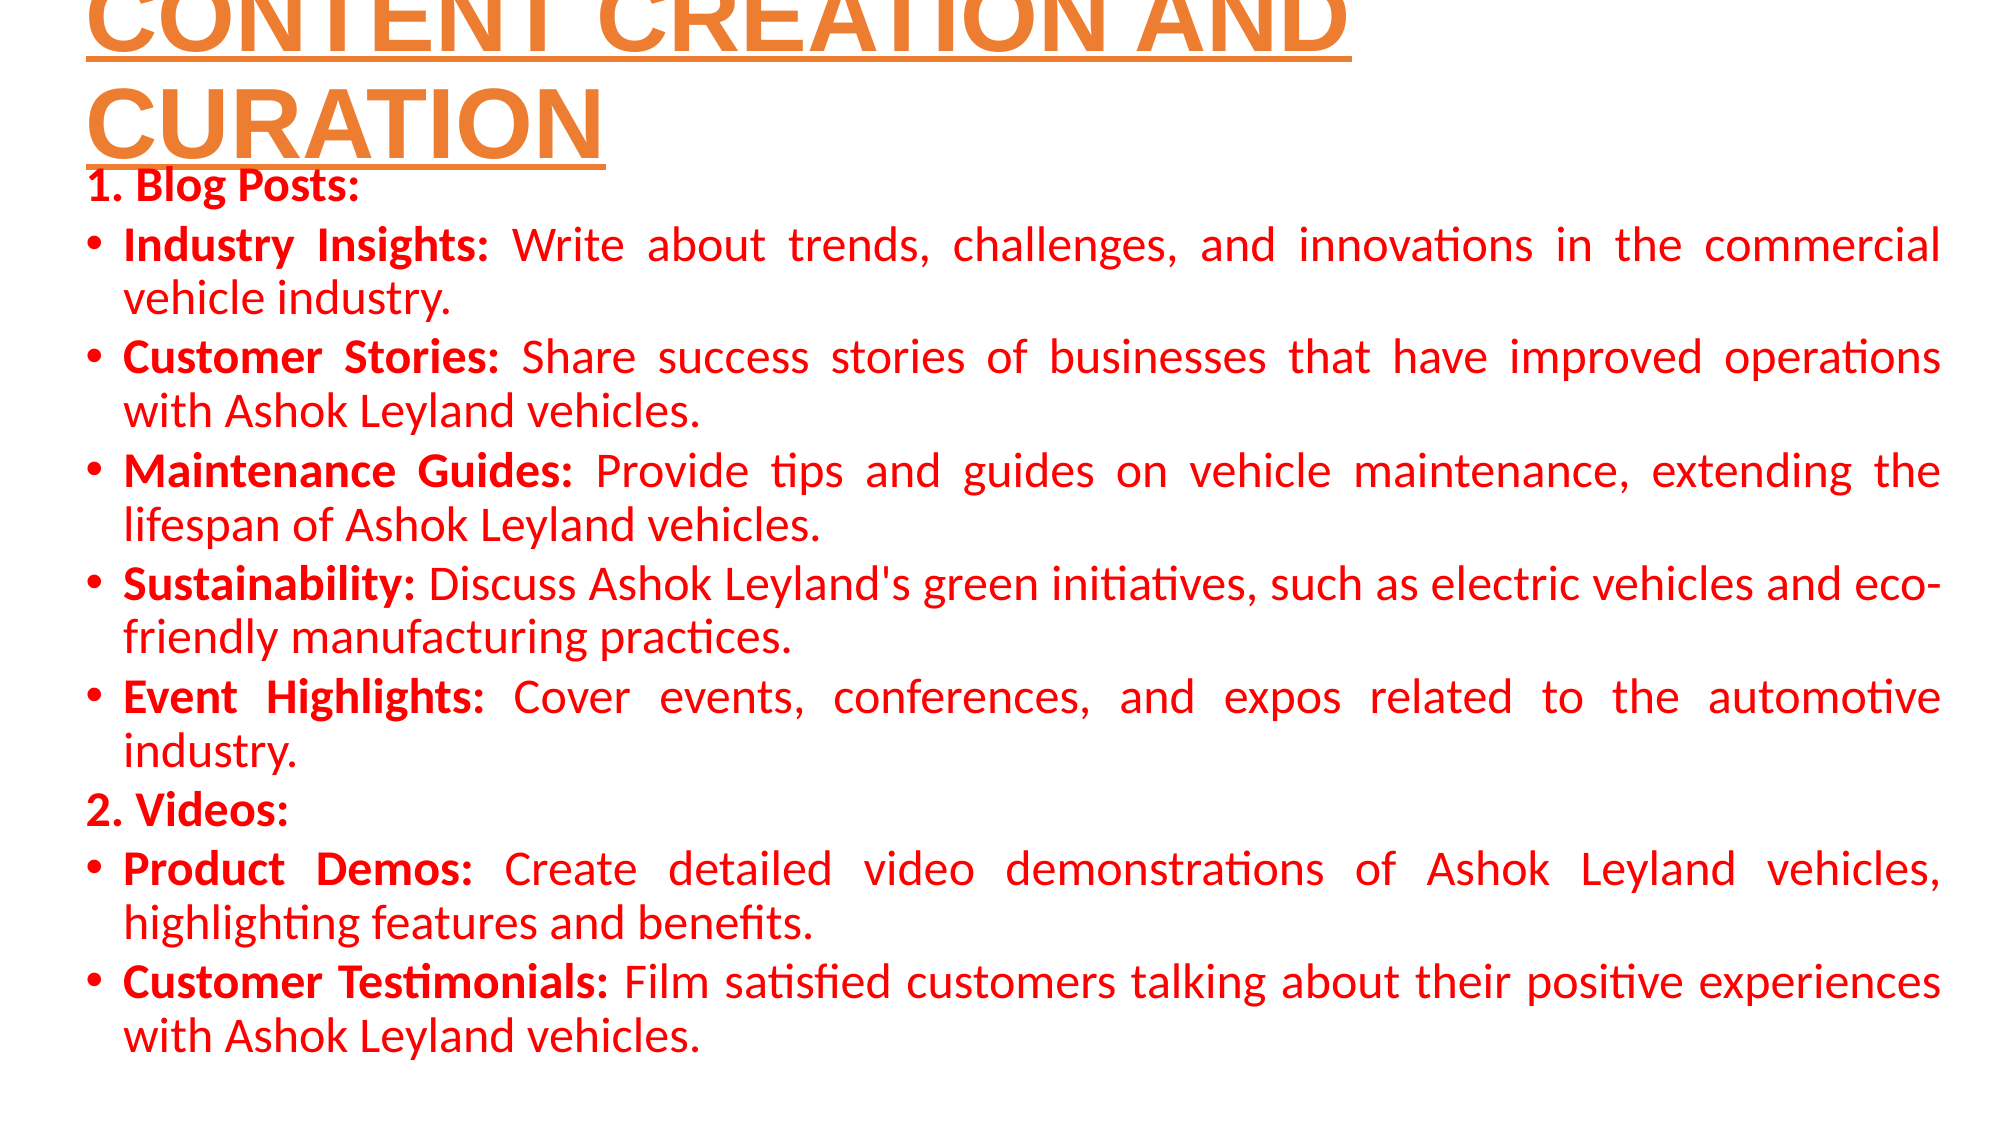

# CONTENT CREATION AND CURATION
1. Blog Posts:
Industry Insights: Write about trends, challenges, and innovations in the commercial vehicle industry.
Customer Stories: Share success stories of businesses that have improved operations with Ashok Leyland vehicles.
Maintenance Guides: Provide tips and guides on vehicle maintenance, extending the lifespan of Ashok Leyland vehicles.
Sustainability: Discuss Ashok Leyland's green initiatives, such as electric vehicles and eco-friendly manufacturing practices.
Event Highlights: Cover events, conferences, and expos related to the automotive industry.
2. Videos:
Product Demos: Create detailed video demonstrations of Ashok Leyland vehicles, highlighting features and benefits.
Customer Testimonials: Film satisfied customers talking about their positive experiences with Ashok Leyland vehicles.